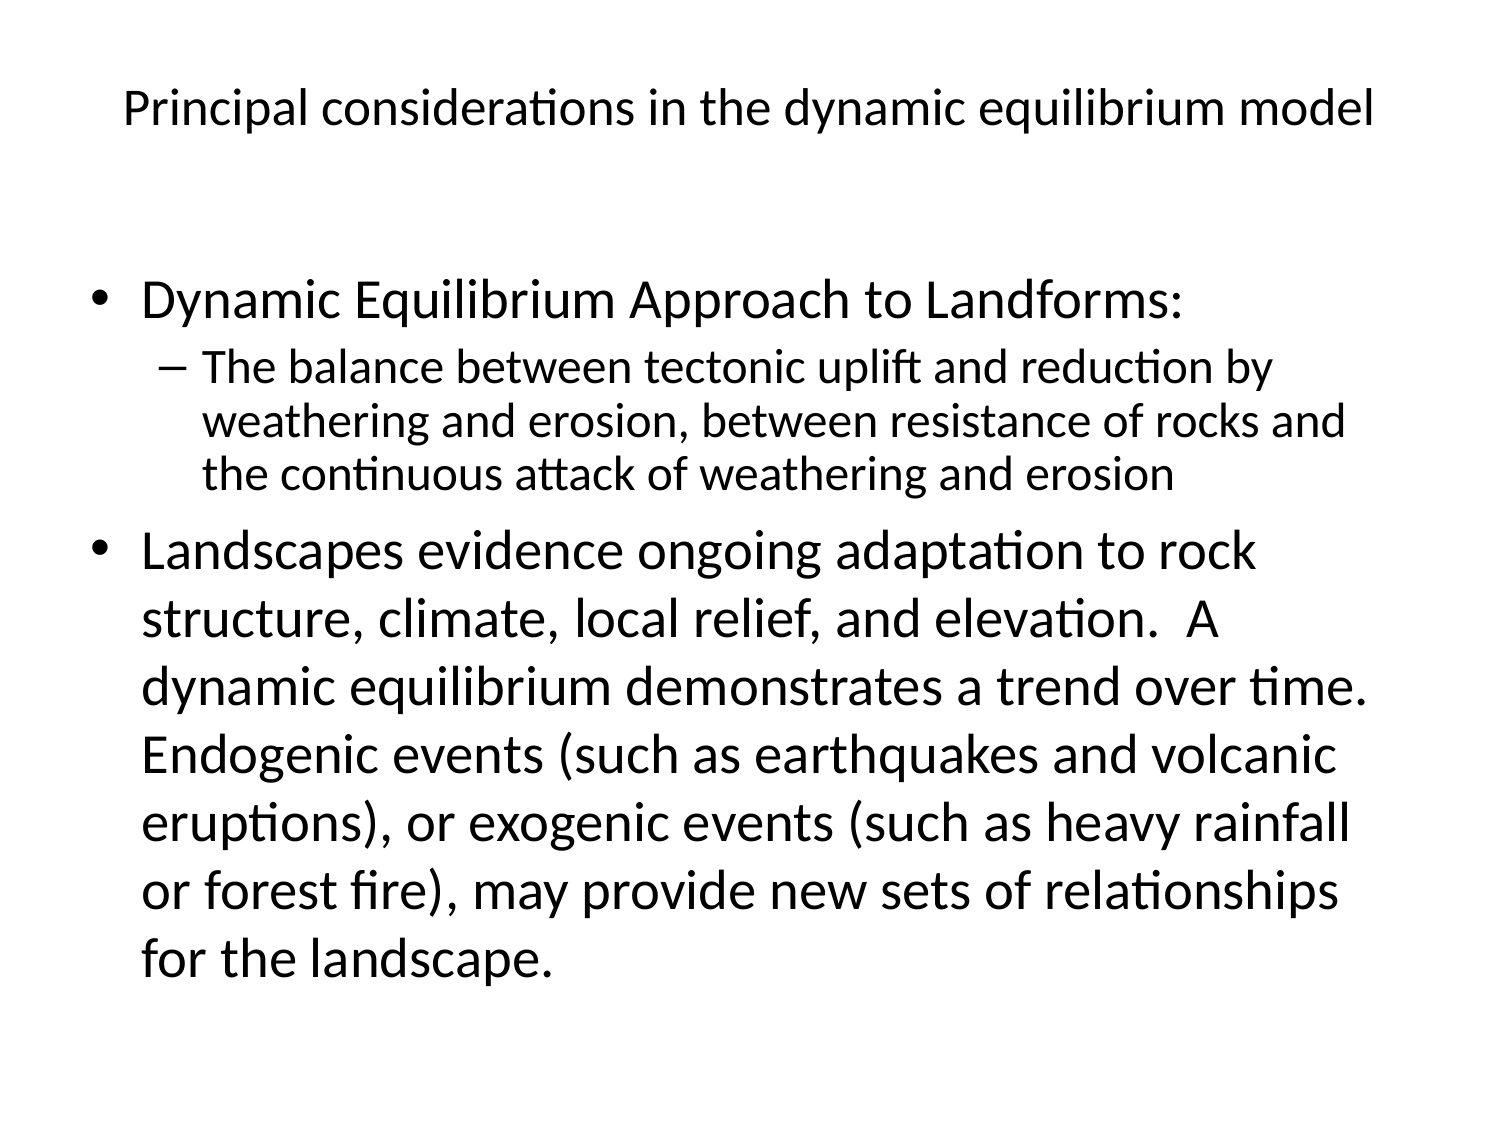

# Principal considerations in the dynamic equilibrium model
Dynamic Equilibrium Approach to Landforms:
The balance between tectonic uplift and reduction by weathering and erosion, between resistance of rocks and the continuous attack of weathering and erosion
Landscapes evidence ongoing adaptation to rock structure, climate, local relief, and elevation.  A dynamic equilibrium demonstrates a trend over time. Endogenic events (such as earthquakes and volcanic eruptions), or exogenic events (such as heavy rainfall or forest fire), may provide new sets of relationships for the landscape.